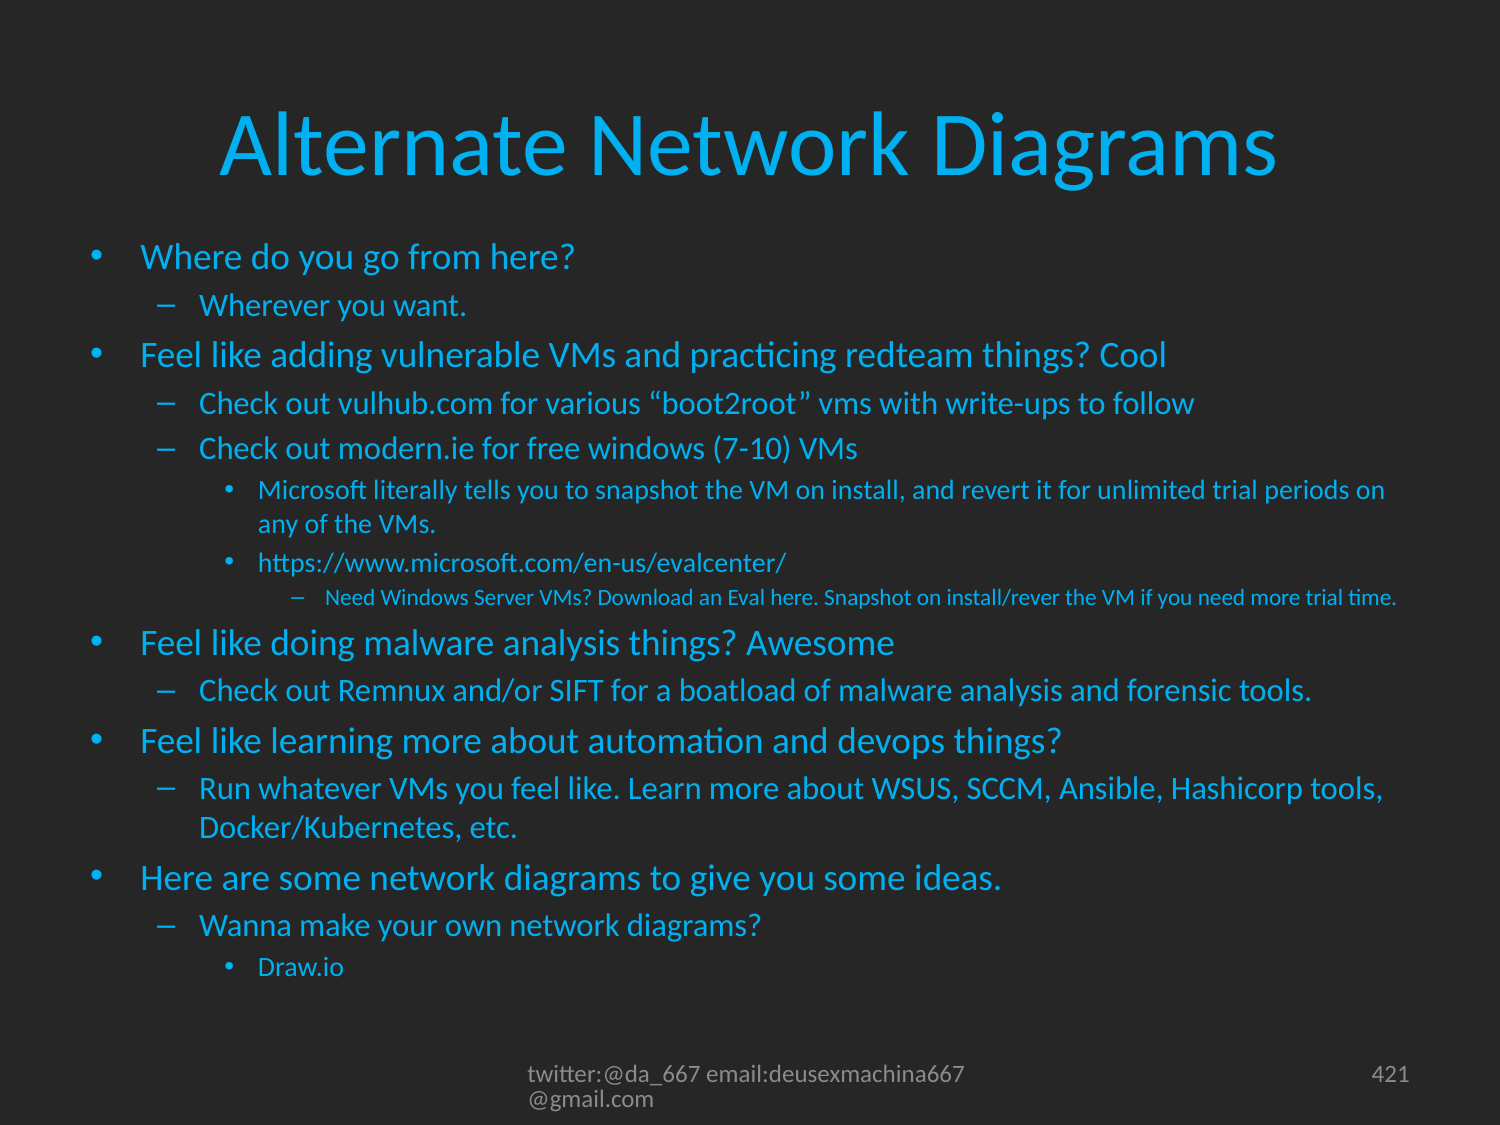

# Alternate Network Diagrams
Where do you go from here?
Wherever you want.
Feel like adding vulnerable VMs and practicing redteam things? Cool
Check out vulhub.com for various “boot2root” vms with write-ups to follow
Check out modern.ie for free windows (7-10) VMs
Microsoft literally tells you to snapshot the VM on install, and revert it for unlimited trial periods on any of the VMs.
https://www.microsoft.com/en-us/evalcenter/
Need Windows Server VMs? Download an Eval here. Snapshot on install/rever the VM if you need more trial time.
Feel like doing malware analysis things? Awesome
Check out Remnux and/or SIFT for a boatload of malware analysis and forensic tools.
Feel like learning more about automation and devops things?
Run whatever VMs you feel like. Learn more about WSUS, SCCM, Ansible, Hashicorp tools, Docker/Kubernetes, etc.
Here are some network diagrams to give you some ideas.
Wanna make your own network diagrams?
Draw.io
twitter:@da_667 email:deusexmachina667@gmail.com
421